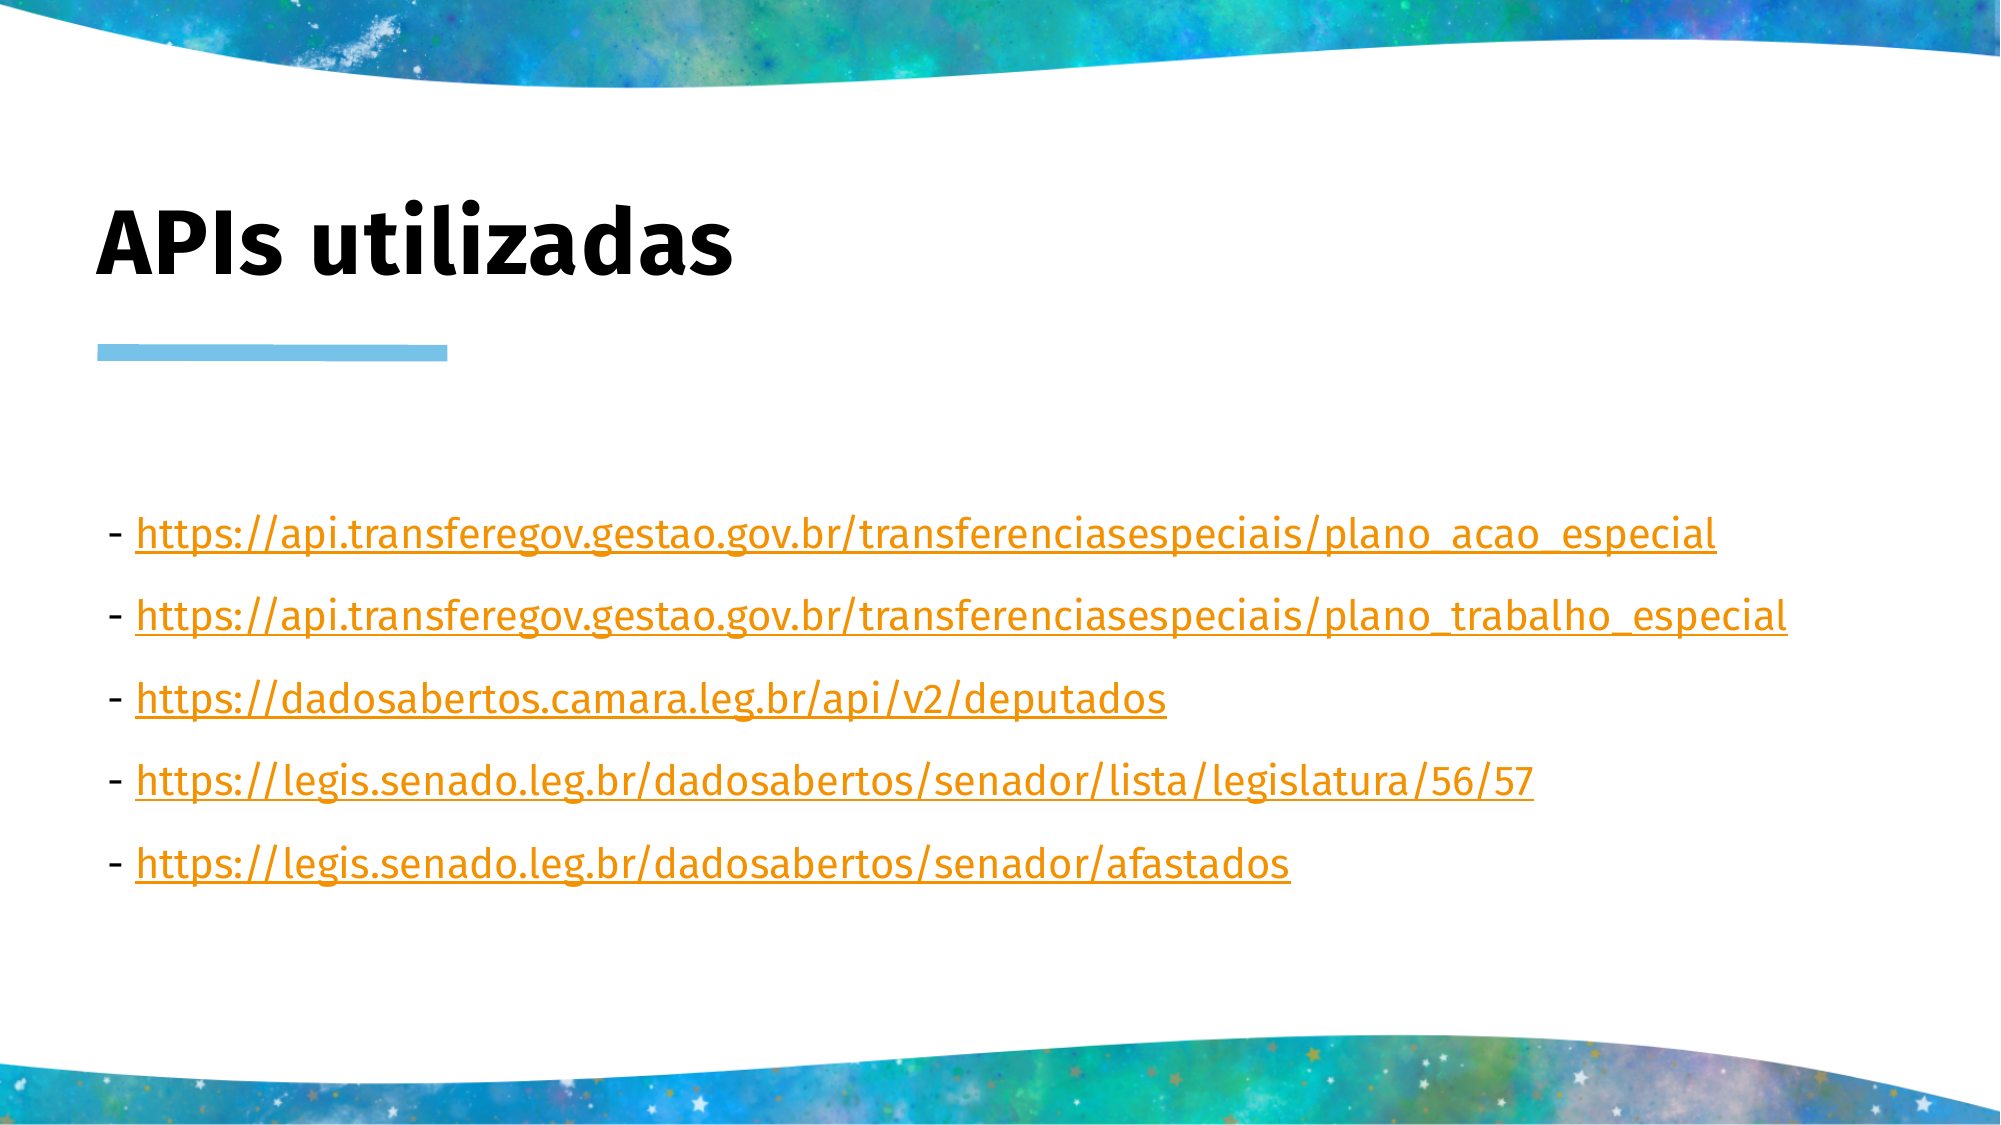

# APIs utilizadas

- https://api.transferegov.gestao.gov.br/transferenciasespeciais/plano_acao_especial
- https://api.transferegov.gestao.gov.br/transferenciasespeciais/plano_trabalho_especial
- https://dadosabertos.camara.leg.br/api/v2/deputados
- https://legis.senado.leg.br/dadosabertos/senador/lista/legislatura/56/57
- https://legis.senado.leg.br/dadosabertos/senador/afastados